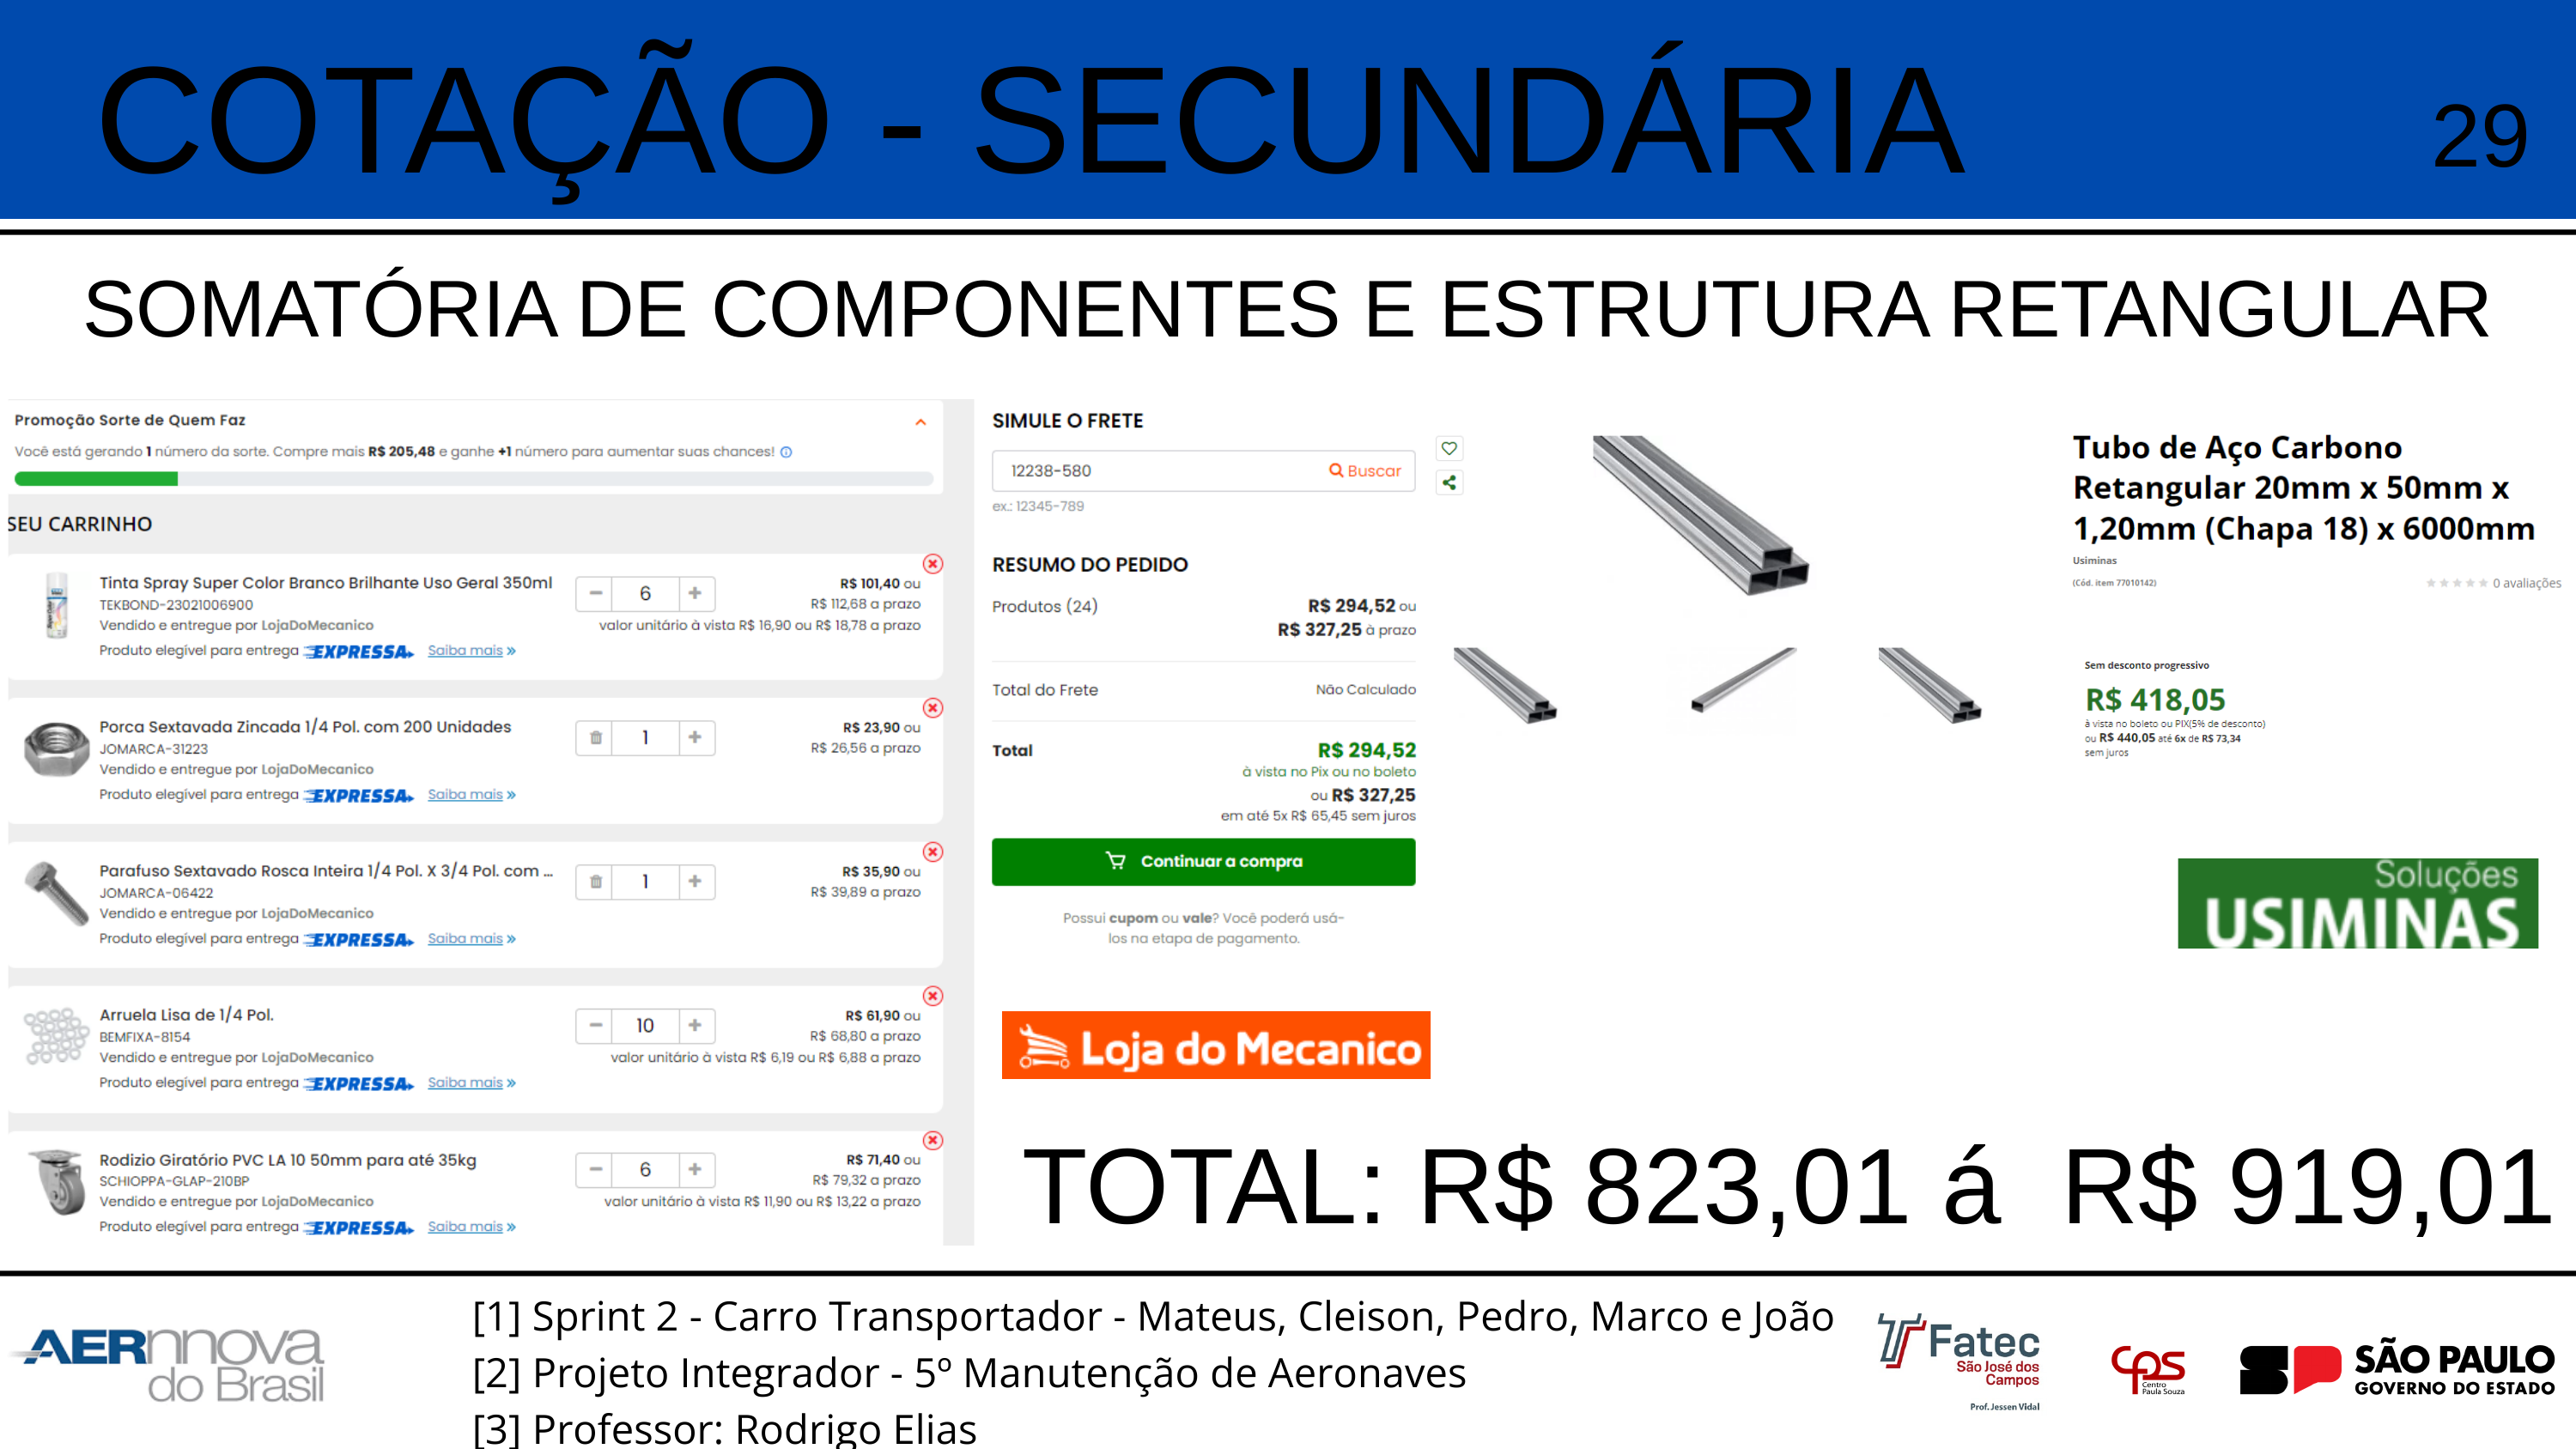

COTAÇÃO - SECUNDÁRIA

29

SOMATÓRIA DE COMPONENTES E ESTRUTURA RETANGULAR

TOTAL: R$ 823,01 á  R$ 919,01

[1] Sprint 2 - Carro Transportador - Mateus, Cleison, Pedro, Marco e João
[2] Projeto Integrador - 5º Manutenção de Aeronaves
[3] Professor: Rodrigo Elias